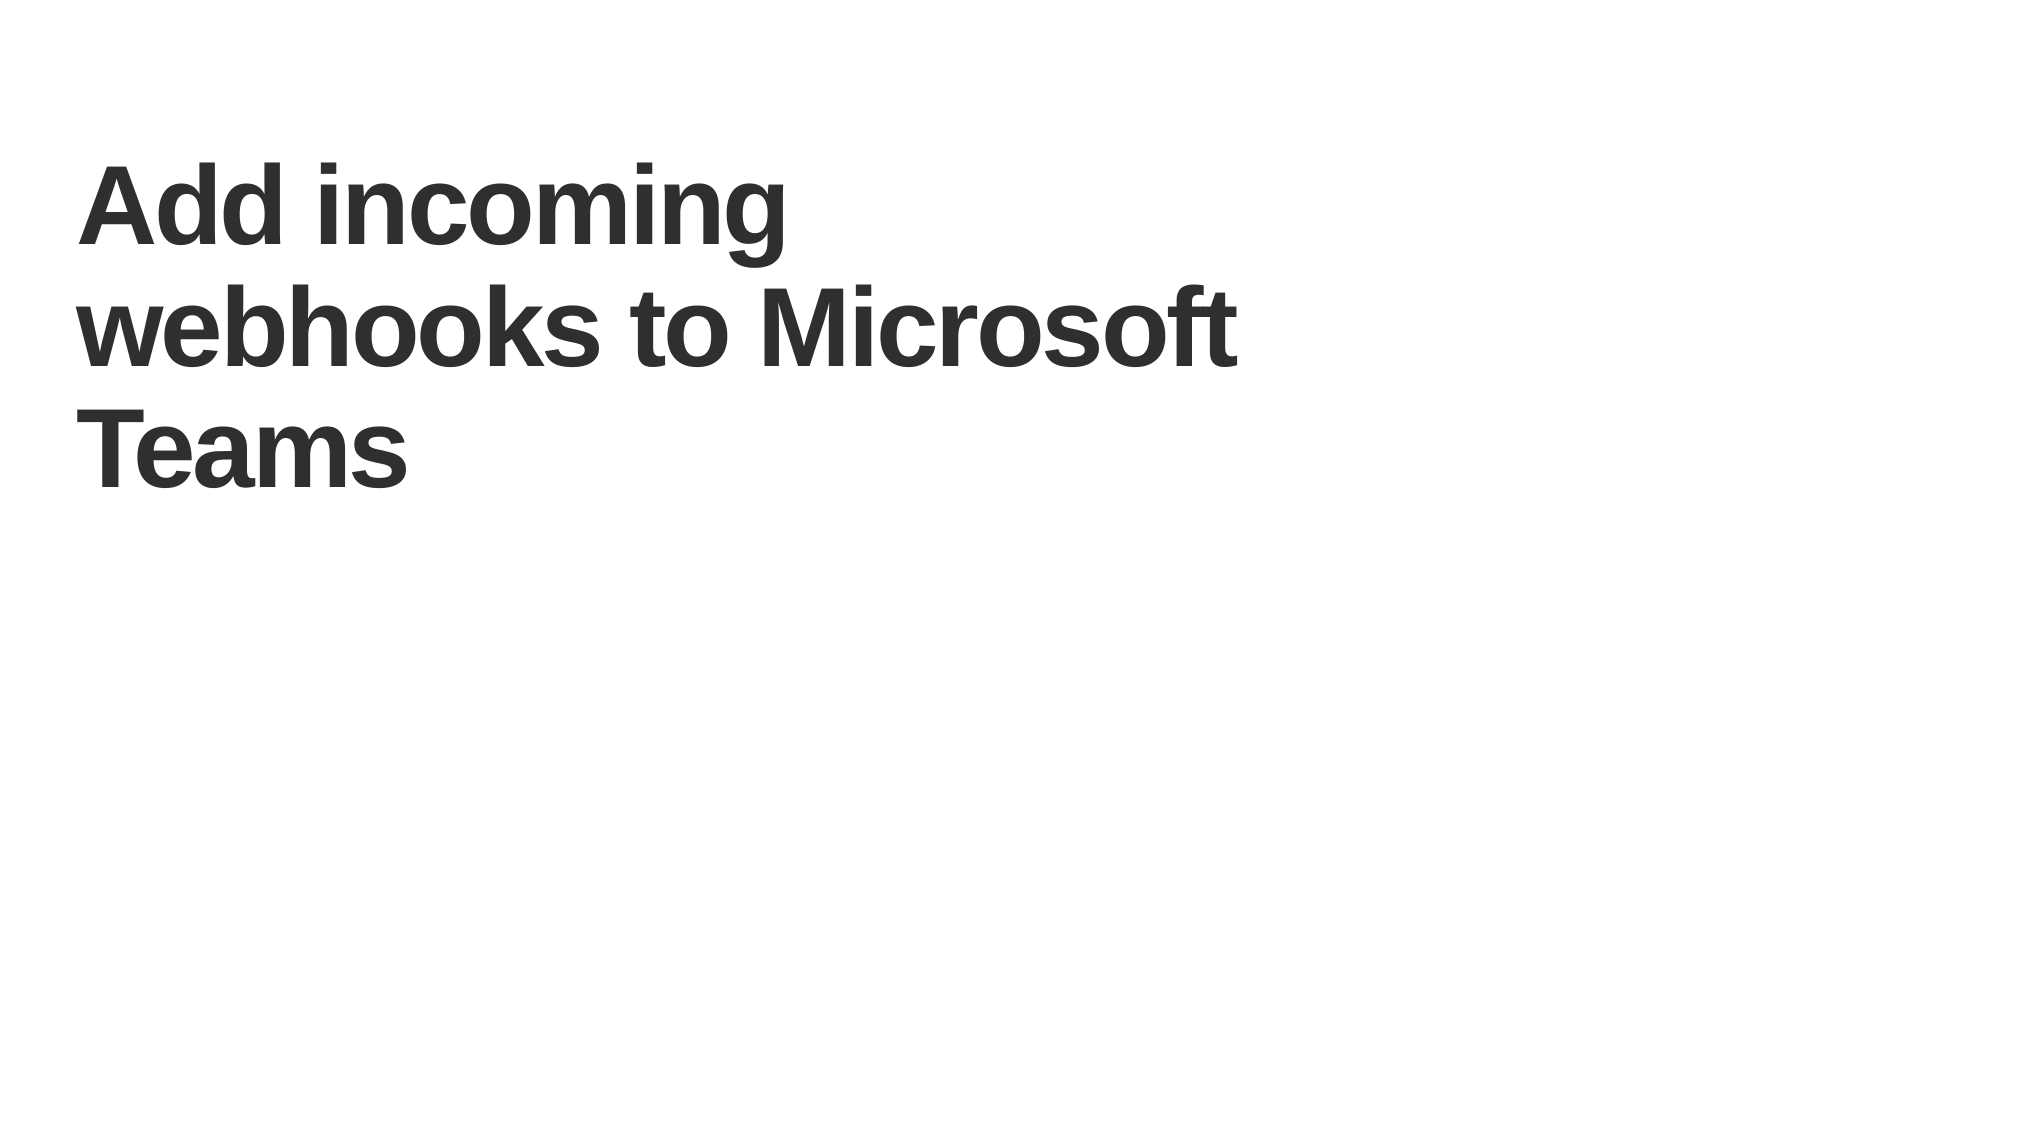

# Add incoming webhooks to Microsoft Teams